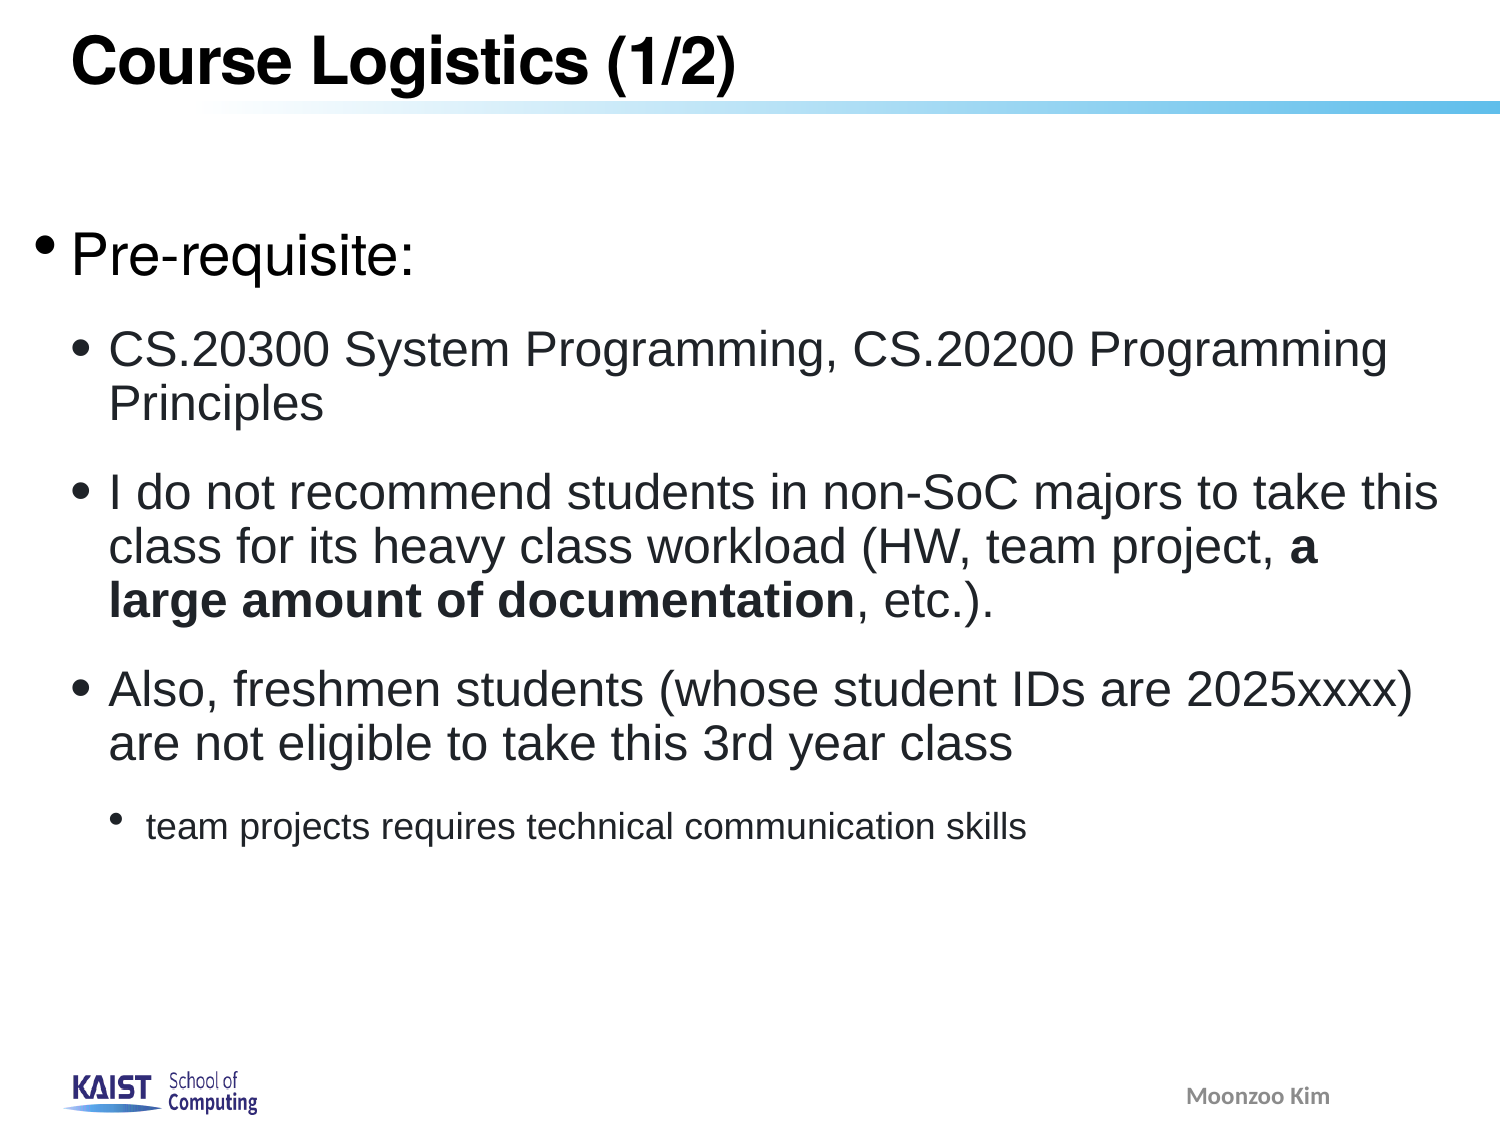

# Course Logistics (1/2)
Pre-requisite:
CS.20300 System Programming, CS.20200 Programming Principles
I do not recommend students in non-SoC majors to take this class for its heavy class workload (HW, team project, a large amount of documentation, etc.).
Also, freshmen students (whose student IDs are 2025xxxx) are not eligible to take this 3rd year class
team projects requires technical communication skills

Moonzoo Kim